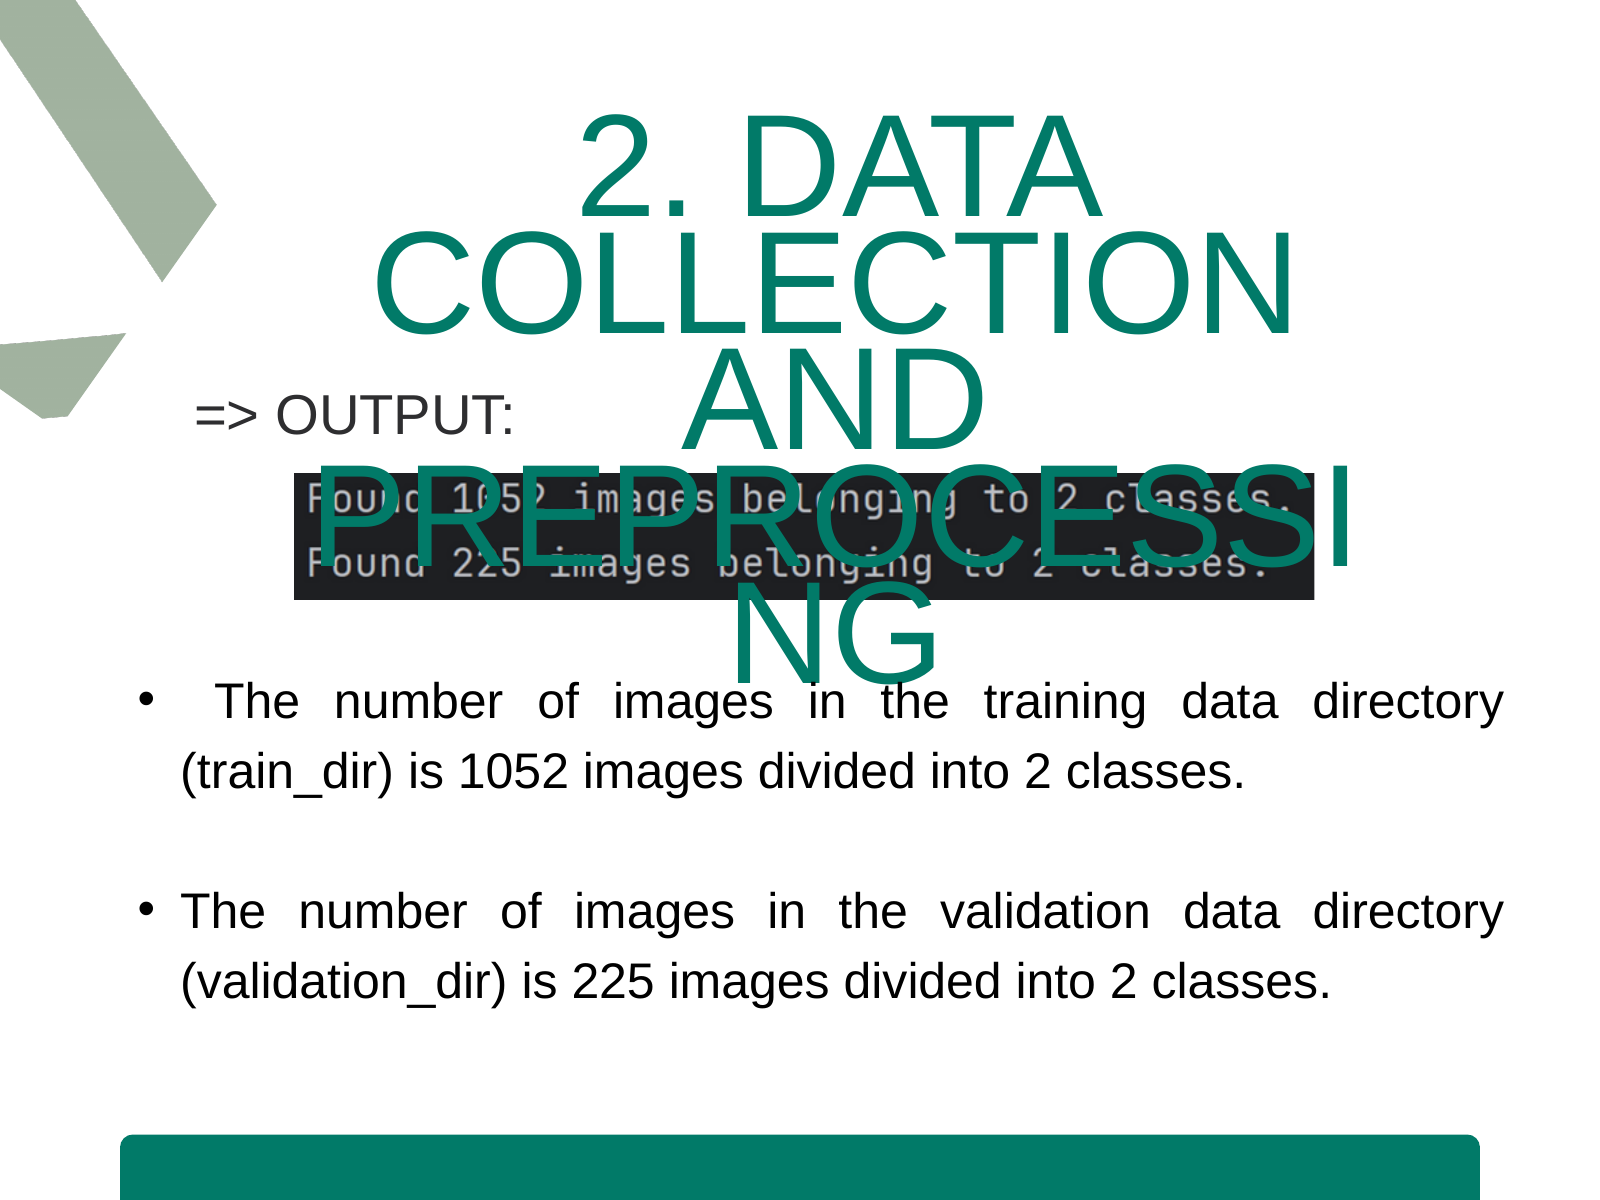

2. DATA COLLECTION AND PREPROCESSING
=> OUTPUT:

 The number of images in the training data directory (train_dir) is 1052 images divided into 2 classes.

The number of images in the validation data directory (validation_dir) is 225 images divided into 2 classes.